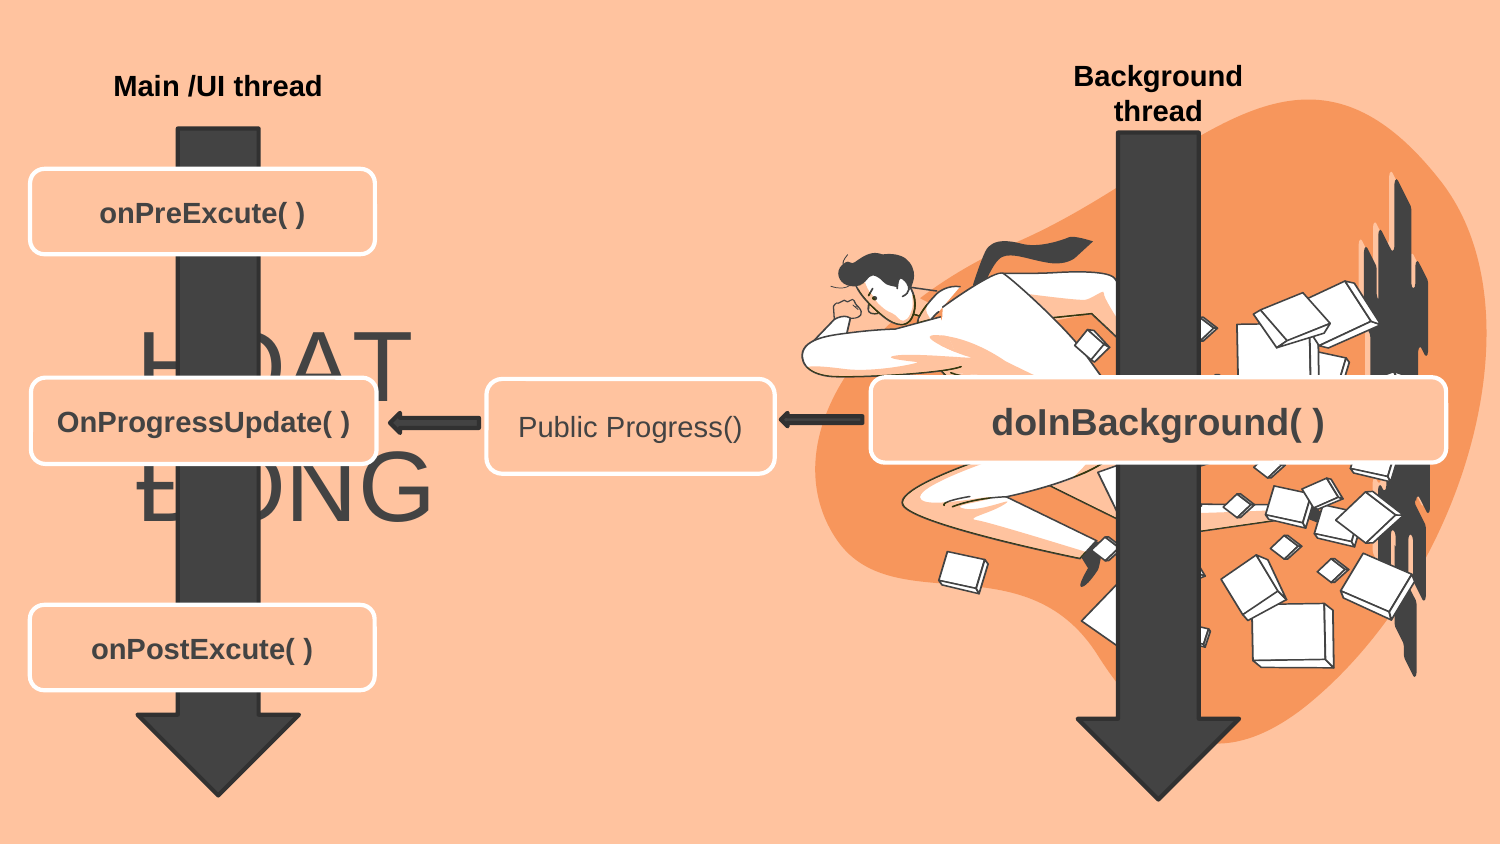

Background thread

Main /UI thread

onPreExcute( )
# HOẠT ĐỘNG
doInBackground( )
OnProgressUpdate( )
Public Progress()

onPostExcute( )